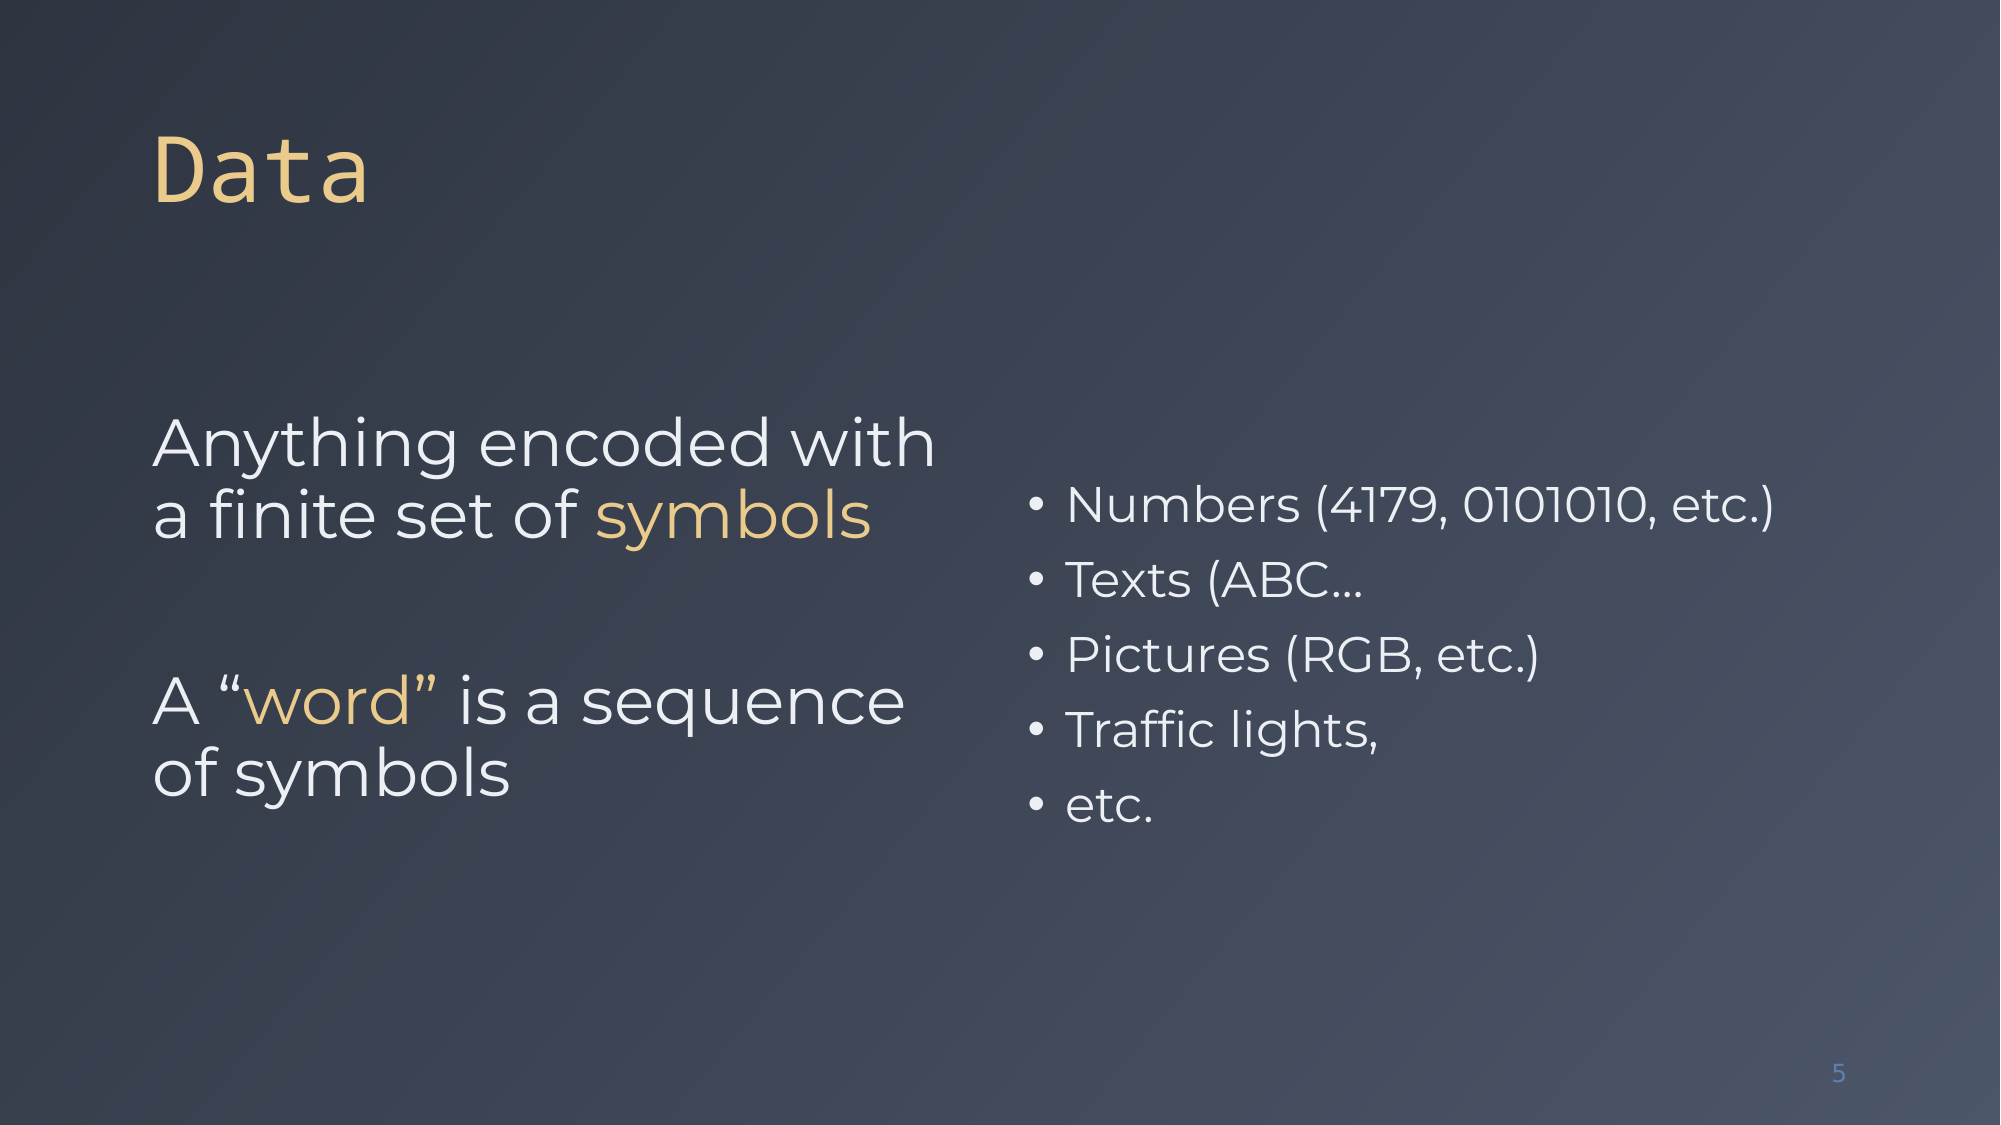

# Data
Anything encoded with a finite set of symbols

A “word” is a sequence of symbols

Numbers (4179, 0101010, etc.)
Texts (ABC…
Pictures (RGB, etc.)
Traffic lights,
etc.
5